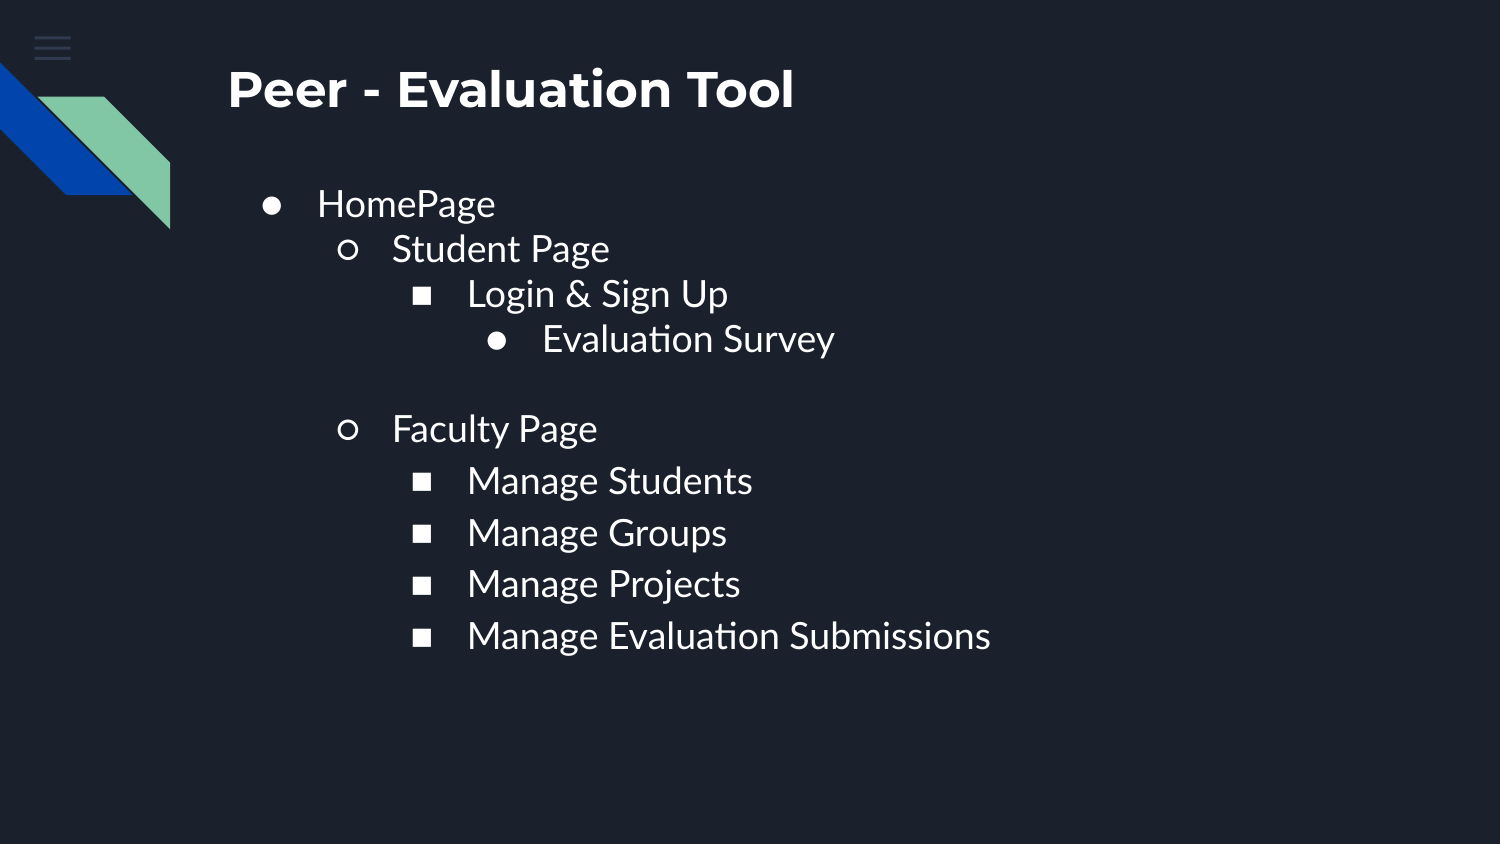

# Peer - Evaluation Tool
HomePage
Student Page
Login & Sign Up
Evaluation Survey

Faculty Page
Manage Students
Manage Groups
Manage Projects
Manage Evaluation Submissions